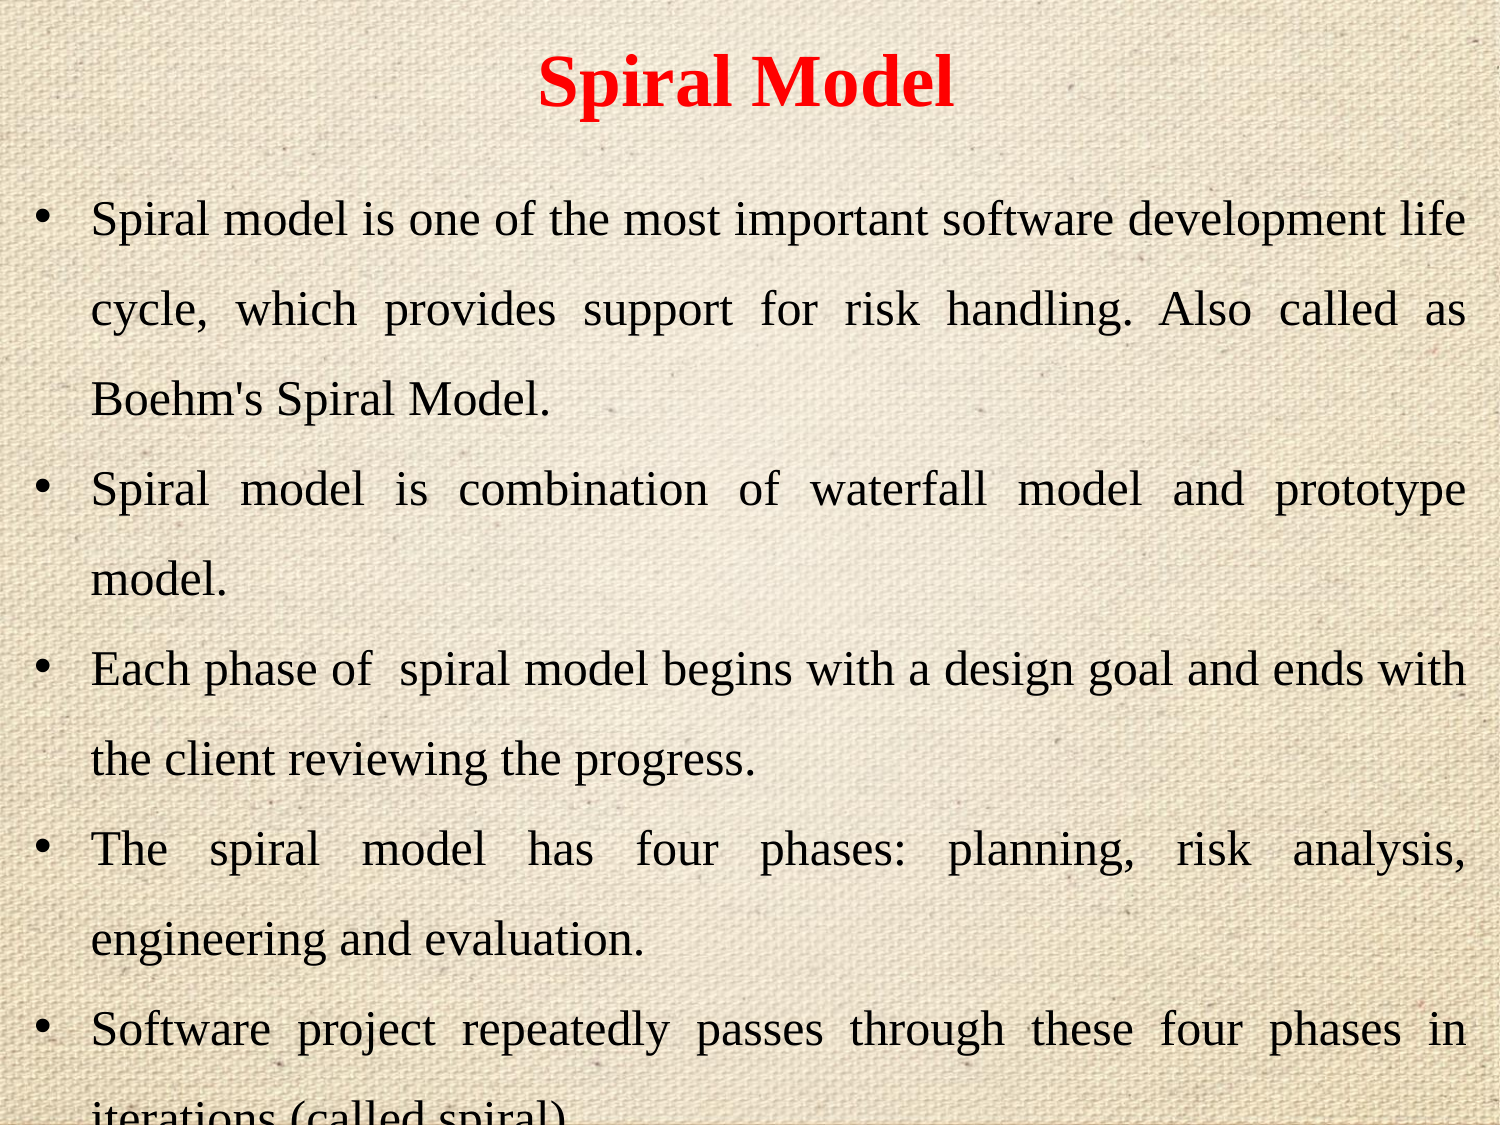

# Spiral Model
Spiral model is one of the most important software development life cycle, which provides support for risk handling. Also called as Boehm's Spiral Model.
Spiral model is combination of waterfall model and prototype model.
Each phase of  spiral model begins with a design goal and ends with the client reviewing the progress.
The spiral model has four phases: planning, risk analysis, engineering and evaluation.
Software project repeatedly passes through these four phases in iterations (called spiral).